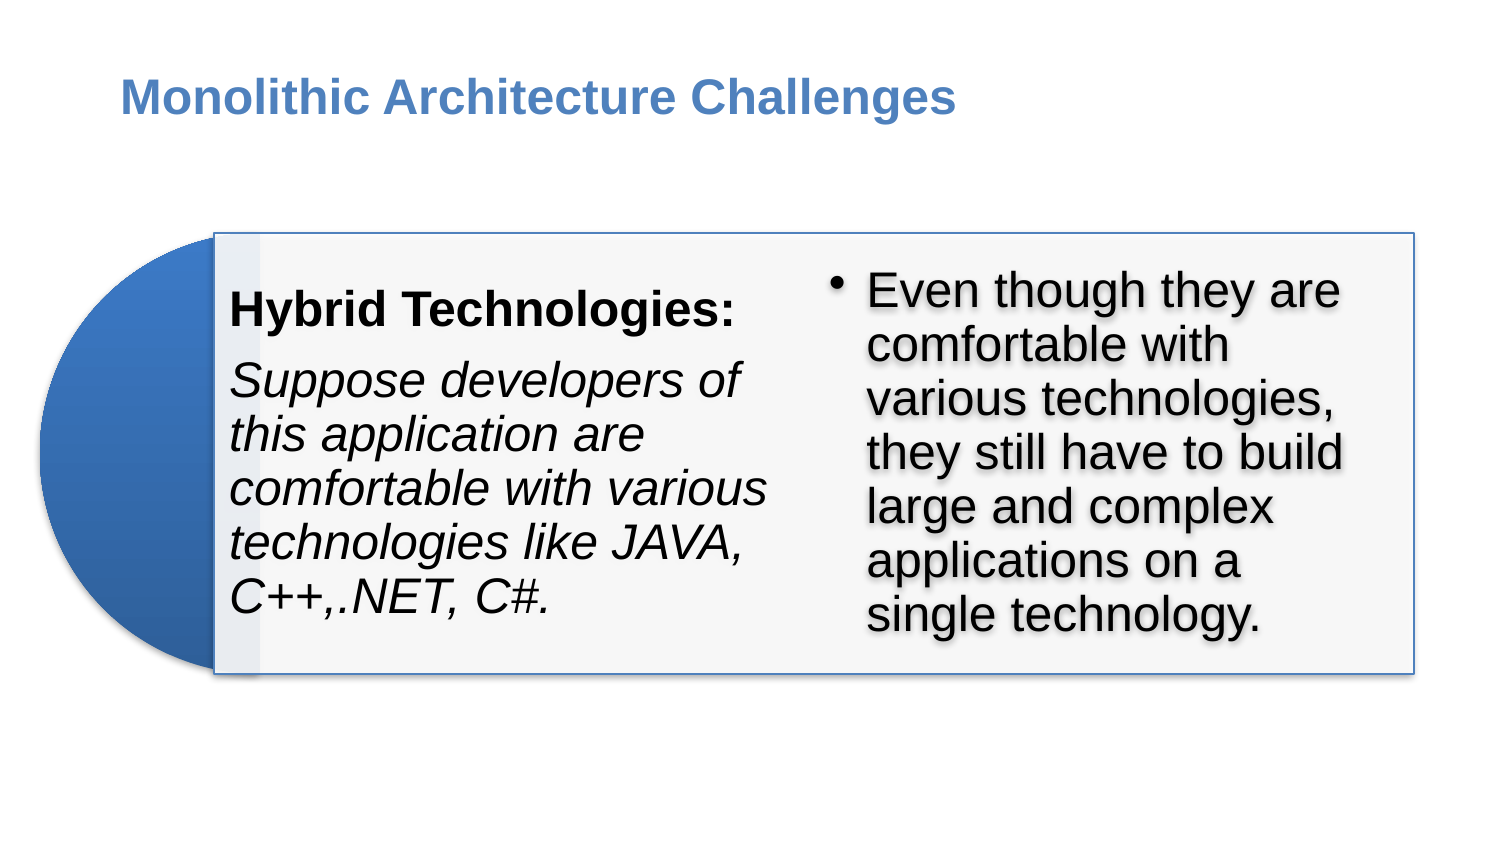

Monolithic Architecture Challenges
Hybrid Technologies:
Suppose developers of this application are comfortable with various technologies like JAVA, C++,.NET, C#.
Even though they are comfortable with various technologies, they still have to build large and complex applications on a single technology.